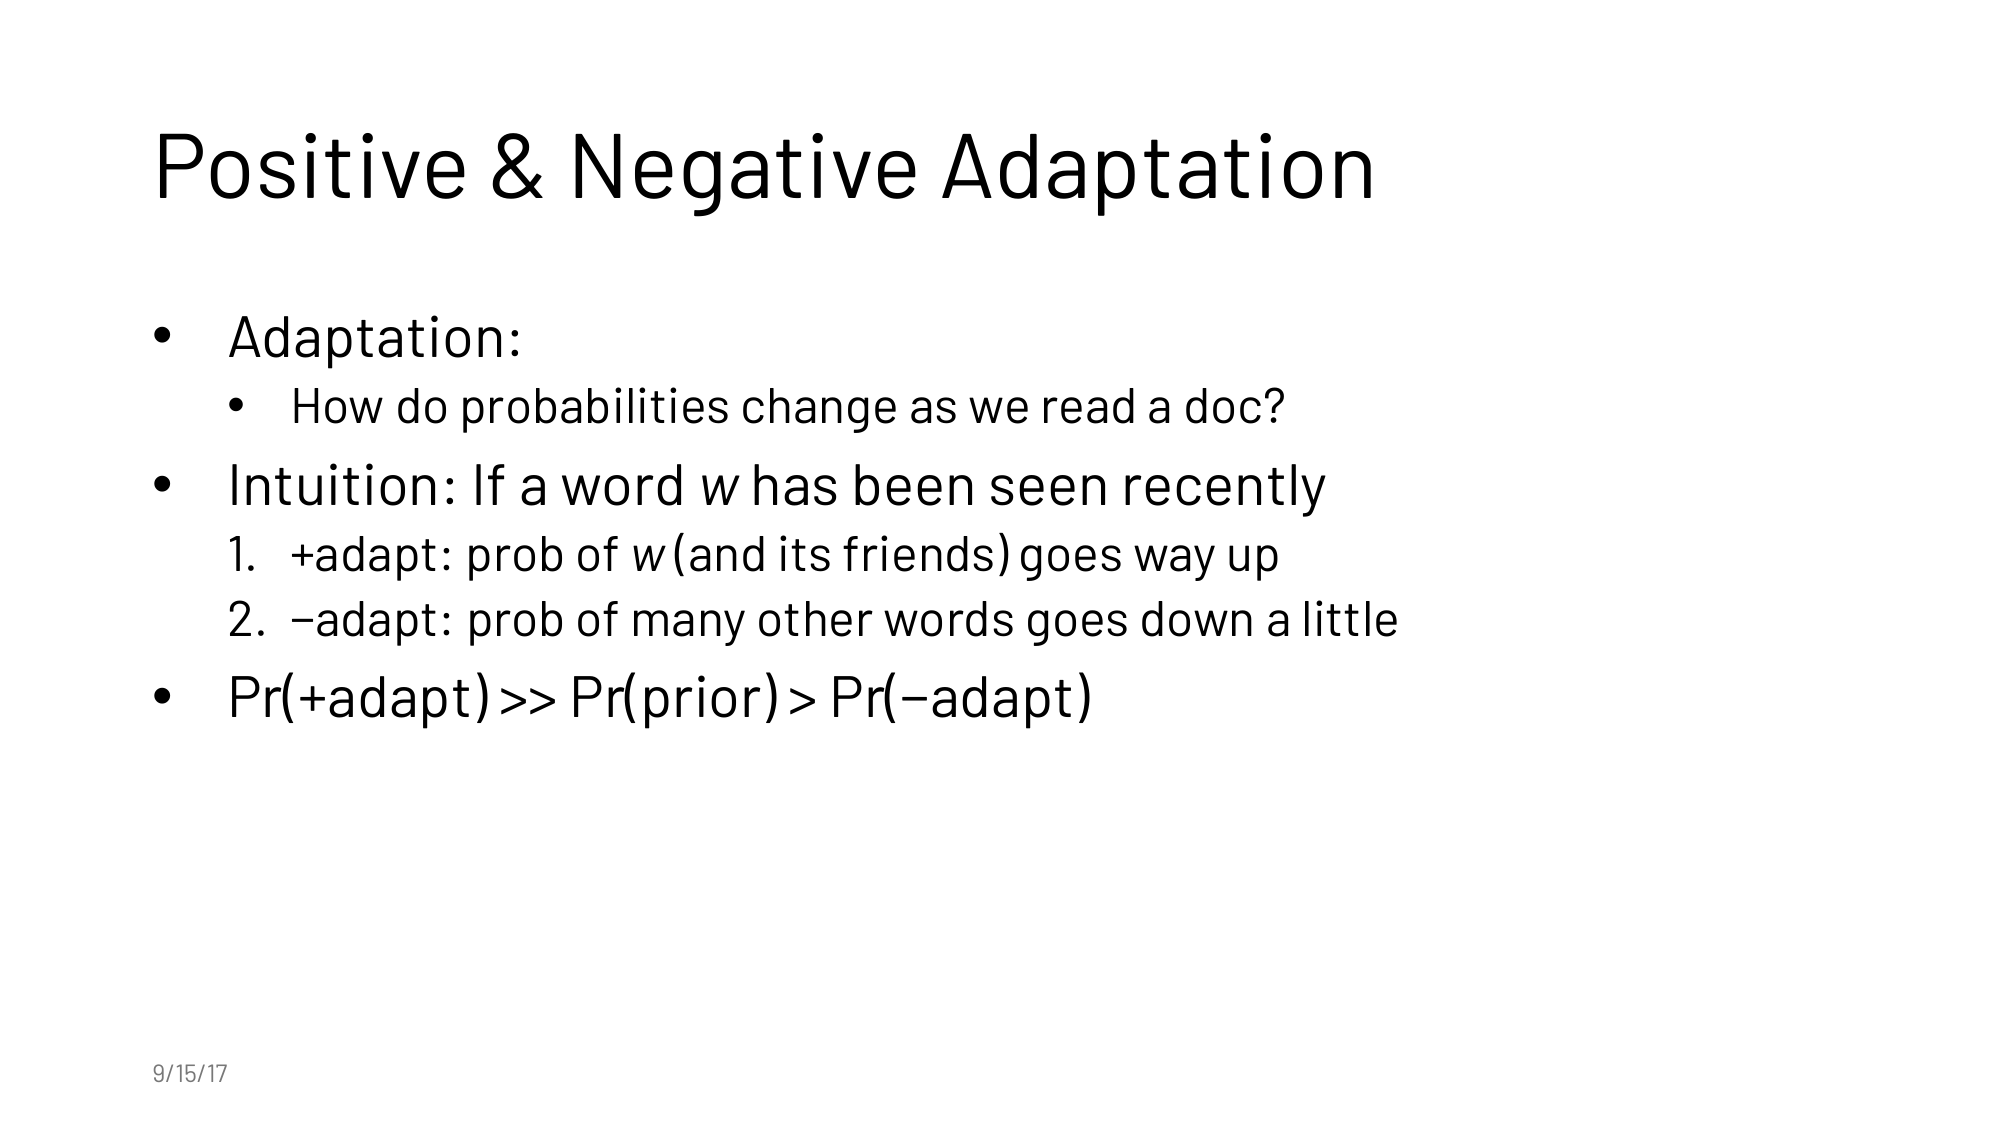

# Positive & Negative Adaptation
Adaptation:
How do probabilities change as we read a doc?
Intuition: If a word w has been seen recently
+adapt: prob of w (and its friends) goes way up
−adapt: prob of many other words goes down a little
Pr(+adapt) >> Pr(prior) > Pr(−adapt)
9/15/17